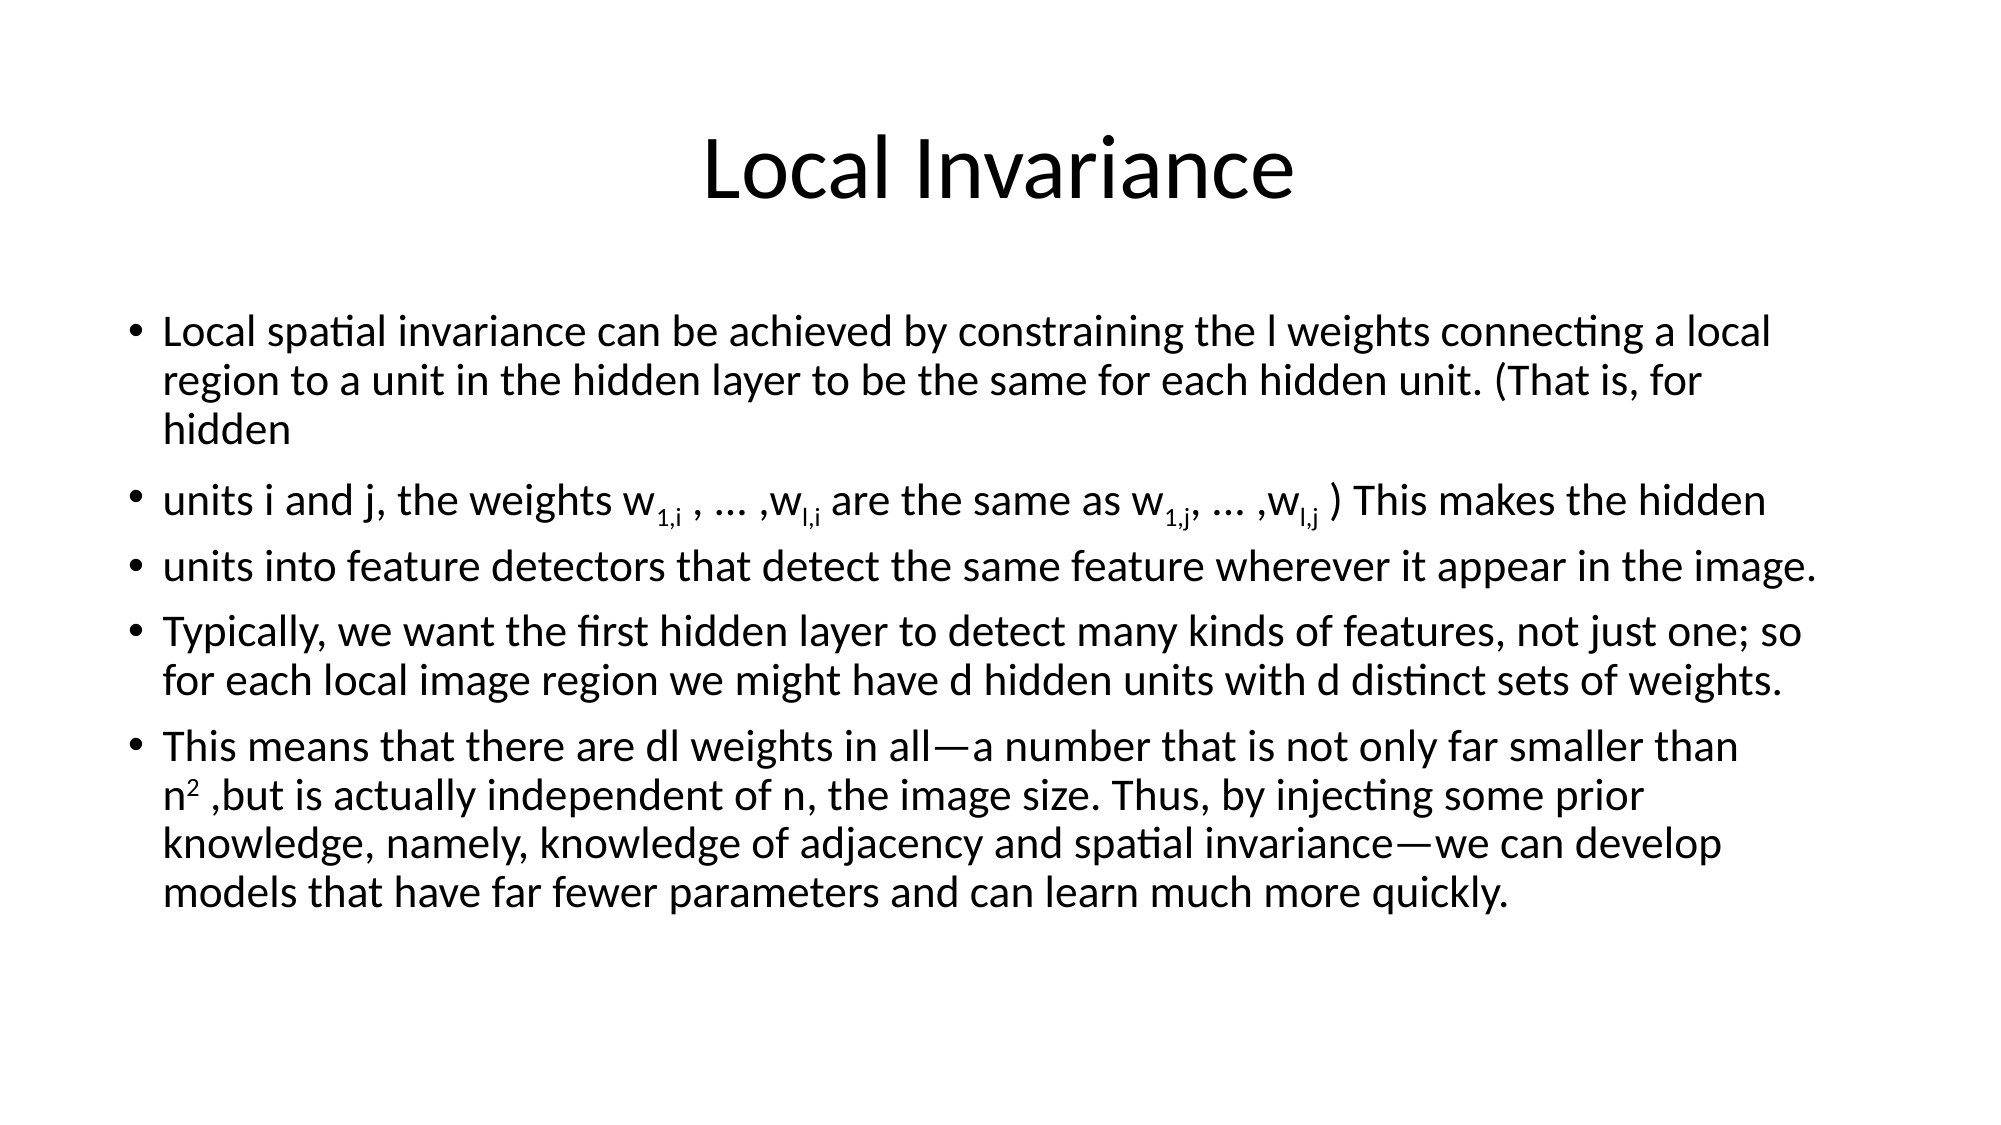

# Local Invariance
Local spatial invariance can be achieved by constraining the l weights connecting a local region to a unit in the hidden layer to be the same for each hidden unit. (That is, for hidden
units i and j, the weights w1,i , ... ,wl,i are the same as w1,j, ... ,wl,j ) This makes the hidden
units into feature detectors that detect the same feature wherever it appear in the image.
Typically, we want the first hidden layer to detect many kinds of features, not just one; so for each local image region we might have d hidden units with d distinct sets of weights.
This means that there are dl weights in all—a number that is not only far smaller than n2 ,but is actually independent of n, the image size. Thus, by injecting some prior knowledge, namely, knowledge of adjacency and spatial invariance—we can develop models that have far fewer parameters and can learn much more quickly.